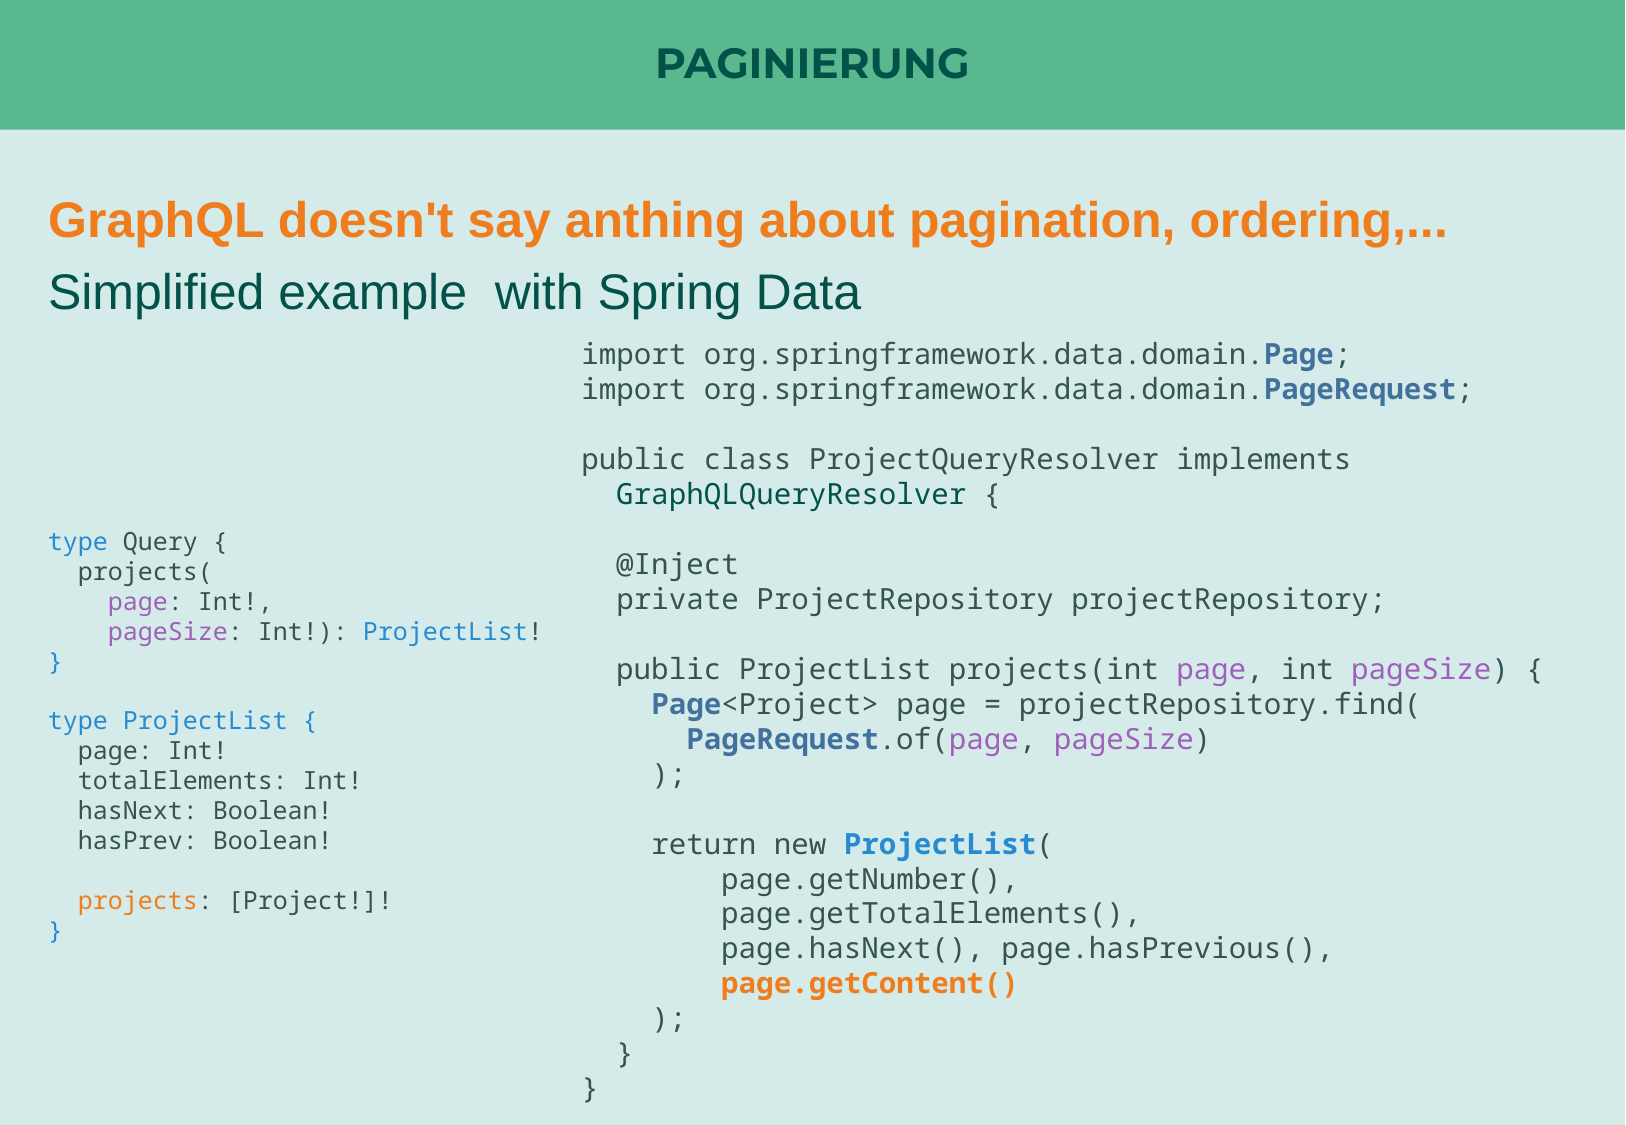

# Paginierung
GraphQL doesn't say anthing about pagination, ordering,...
Simplified example  with Spring Data
import org.springframework.data.domain.Page;
import org.springframework.data.domain.PageRequest;

public class ProjectQueryResolver implements
  GraphQLQueryResolver {
  @Inject
  private ProjectRepository projectRepository;
  public ProjectList projects(int page, int pageSize) {
    Page<Project> page = projectRepository.find(
      PageRequest.of(page, pageSize)
    );

    return new ProjectList(
        page.getNumber(),
        page.getTotalElements(),
        page.hasNext(), page.hasPrevious(),
        page.getContent()
    );
  }
}
type Query {
  projects(
    page: Int!,
    pageSize: Int!): ProjectList!
}

type ProjectList {
  page: Int!
  totalElements: Int!
  hasNext: Boolean!
  hasPrev: Boolean!

  projects: [Project!]!
}